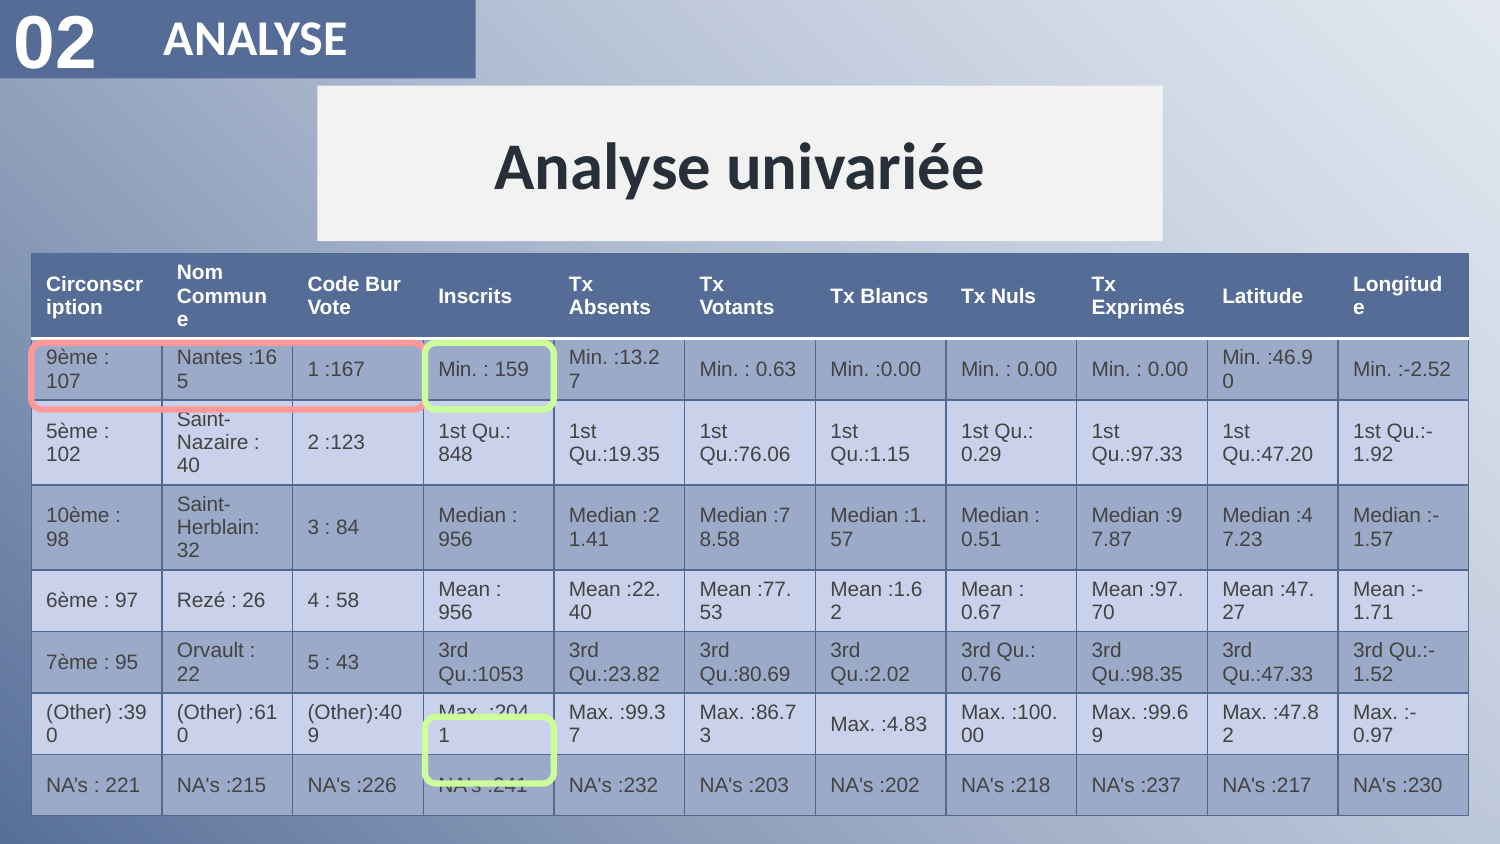

Analyse univariée

02
# ANALYSE
| Circonscription | Nom Commune | Code Bur Vote | Inscrits | Tx Absents | Tx Votants | Tx Blancs | Tx Nuls | Tx Exprimés | Latitude | Longitude |
| --- | --- | --- | --- | --- | --- | --- | --- | --- | --- | --- |
| 9ème : 107 | Nantes :165 | 1 :167 | Min. : 159 | Min. :13.27 | Min. : 0.63 | Min. :0.00 | Min. : 0.00 | Min. : 0.00 | Min. :46.90 | Min. :-2.52 |
| 5ème : 102 | Saint-Nazaire : 40 | 2 :123 | 1st Qu.: 848 | 1st Qu.:19.35 | 1st Qu.:76.06 | 1st Qu.:1.15 | 1st Qu.: 0.29 | 1st Qu.:97.33 | 1st Qu.:47.20 | 1st Qu.:-1.92 |
| 10ème : 98 | Saint-Herblain: 32 | 3 : 84 | Median : 956 | Median :21.41 | Median :78.58 | Median :1.57 | Median : 0.51 | Median :97.87 | Median :47.23 | Median :-1.57 |
| 6ème : 97 | Rezé : 26 | 4 : 58 | Mean : 956 | Mean :22.40 | Mean :77.53 | Mean :1.62 | Mean : 0.67 | Mean :97.70 | Mean :47.27 | Mean :-1.71 |
| 7ème : 95 | Orvault : 22 | 5 : 43 | 3rd Qu.:1053 | 3rd Qu.:23.82 | 3rd Qu.:80.69 | 3rd Qu.:2.02 | 3rd Qu.: 0.76 | 3rd Qu.:98.35 | 3rd Qu.:47.33 | 3rd Qu.:-1.52 |
| (Other) :390 | (Other) :610 | (Other):409 | Max. :2041 | Max. :99.37 | Max. :86.73 | Max. :4.83 | Max. :100.00 | Max. :99.69 | Max. :47.82 | Max. :-0.97 |
| NA’s : 221 | NA's :215 | NA's :226 | NA's :241 | NA's :232 | NA's :203 | NA's :202 | NA's :218 | NA's :237 | NA's :217 | NA's :230 |